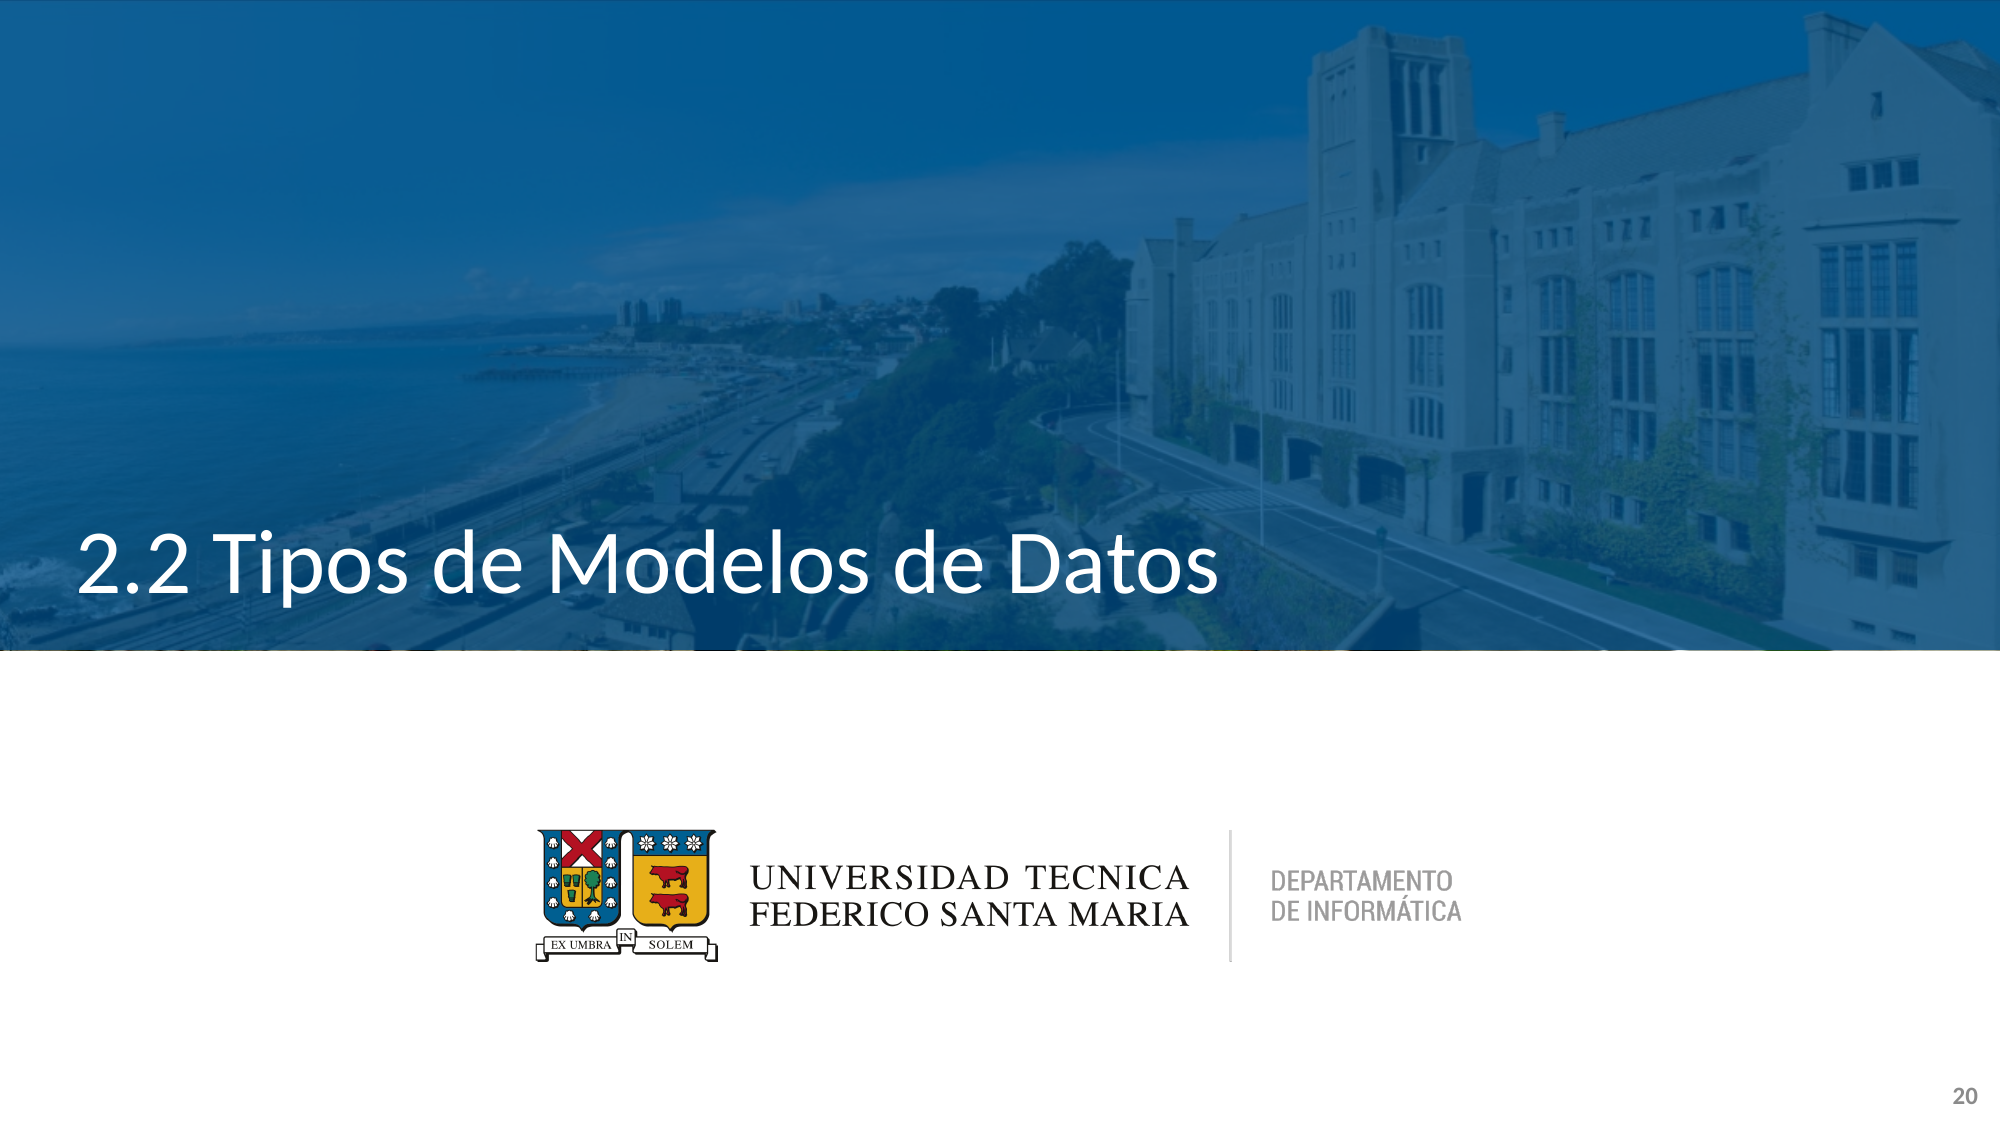

# 2.2 Tipos de Modelos de Datos
20